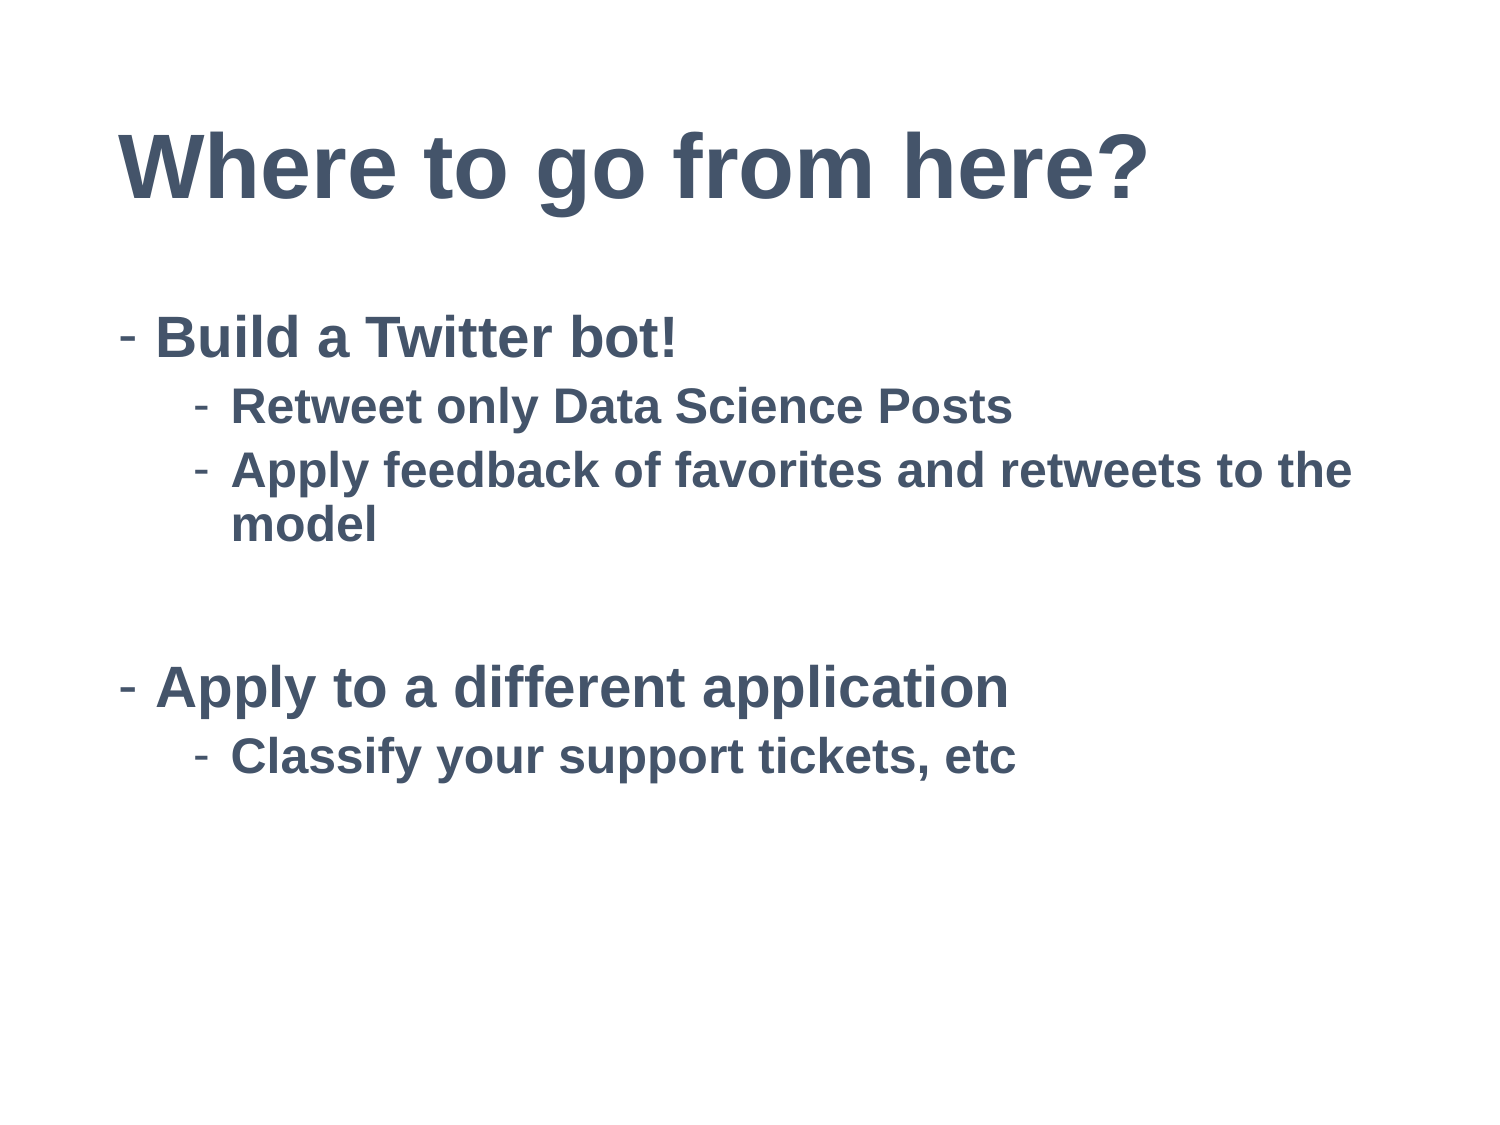

# Where to go from here?
Build a Twitter bot!
Retweet only Data Science Posts
Apply feedback of favorites and retweets to the model

Apply to a different application
Classify your support tickets, etc